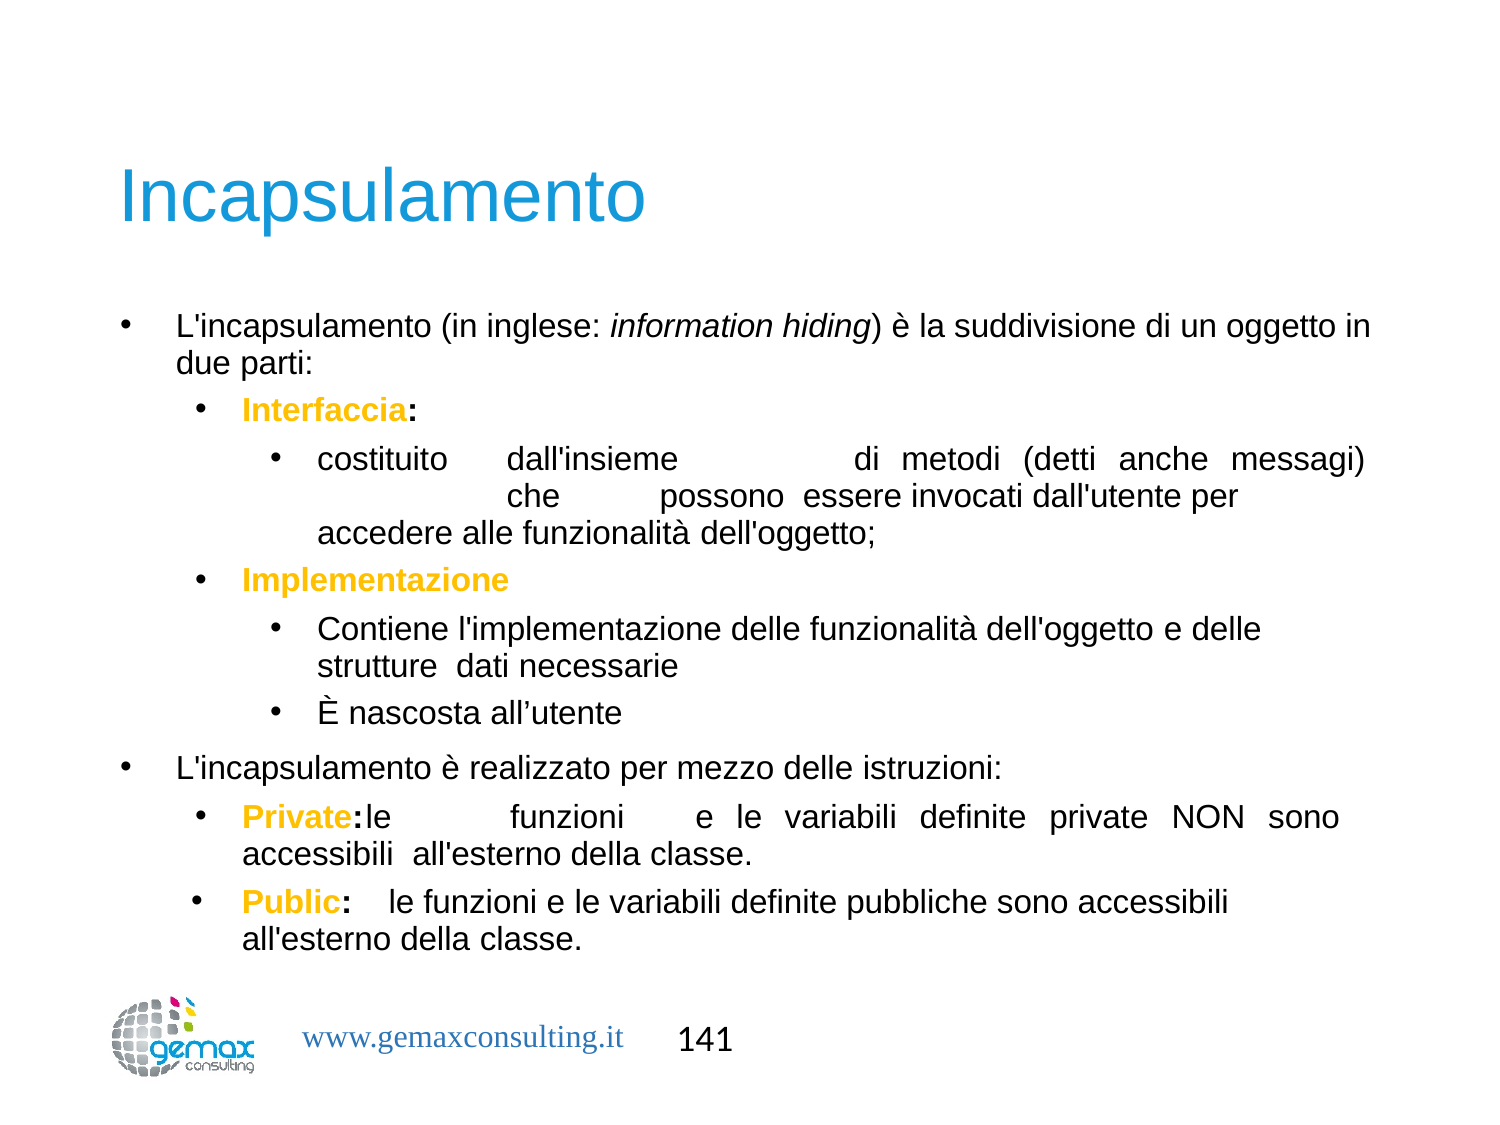

# Incapsulamento
L'incapsulamento (in inglese: information hiding) è la suddivisione di un oggetto in  due parti:
Interfaccia:
costituito	dall'insieme	di	metodi	(detti	anche	messagi)	che	possono  essere invocati dall'utente per accedere alle funzionalità dell'oggetto;
Implementazione
Contiene l'implementazione delle funzionalità dell'oggetto e delle strutture  dati necessarie
È nascosta all’utente
L'incapsulamento è realizzato per mezzo delle istruzioni:
Private:	le	funzioni	e	le	variabili	definite	private	NON	sono accessibili  all'esterno della classe.
Public:    le funzioni e le variabili definite pubbliche sono accessibili all'esterno della classe.
141